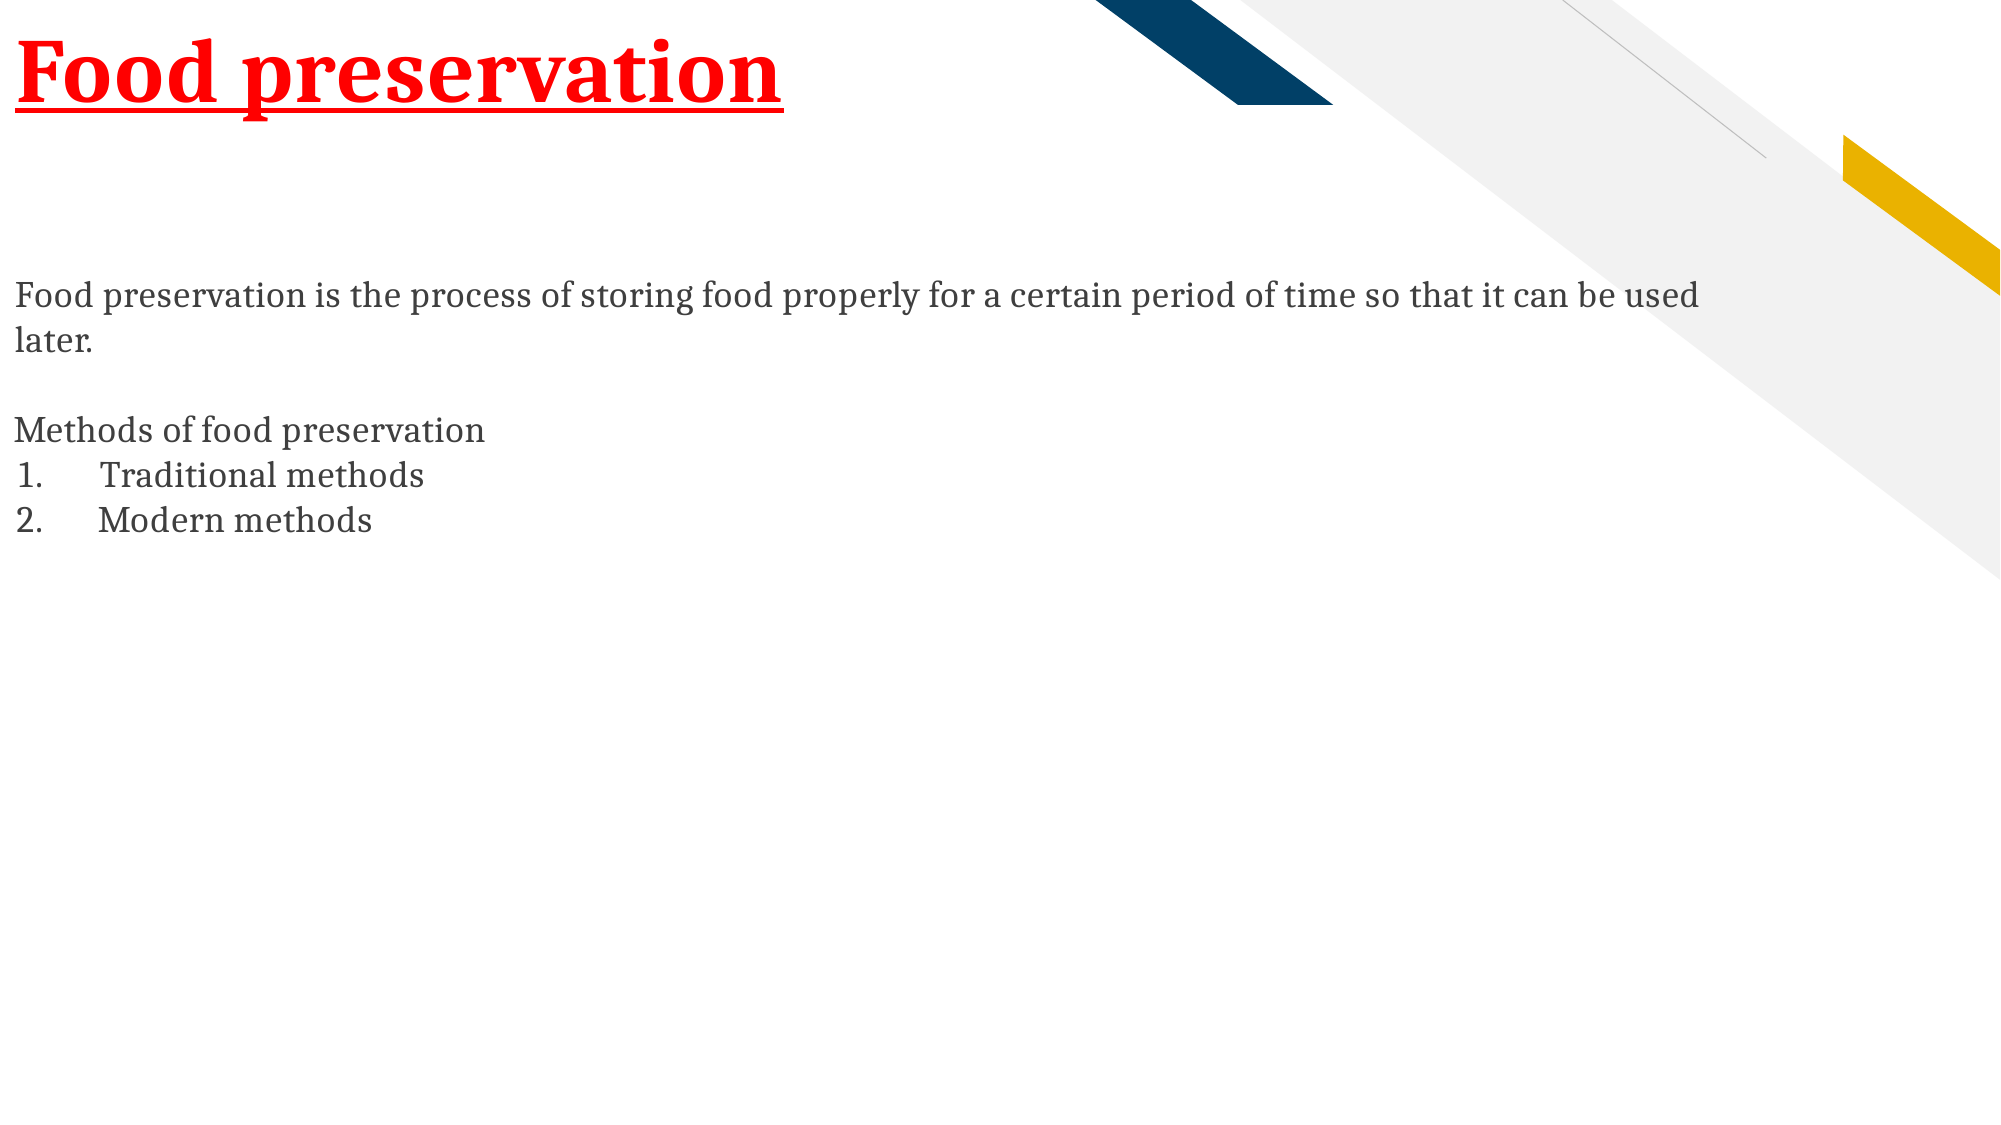

Food preservation
Food preservation is the process of storing food properly for a certain period of time so that it can be used later.

Methods of food preservation
Traditional methods
Modern methods